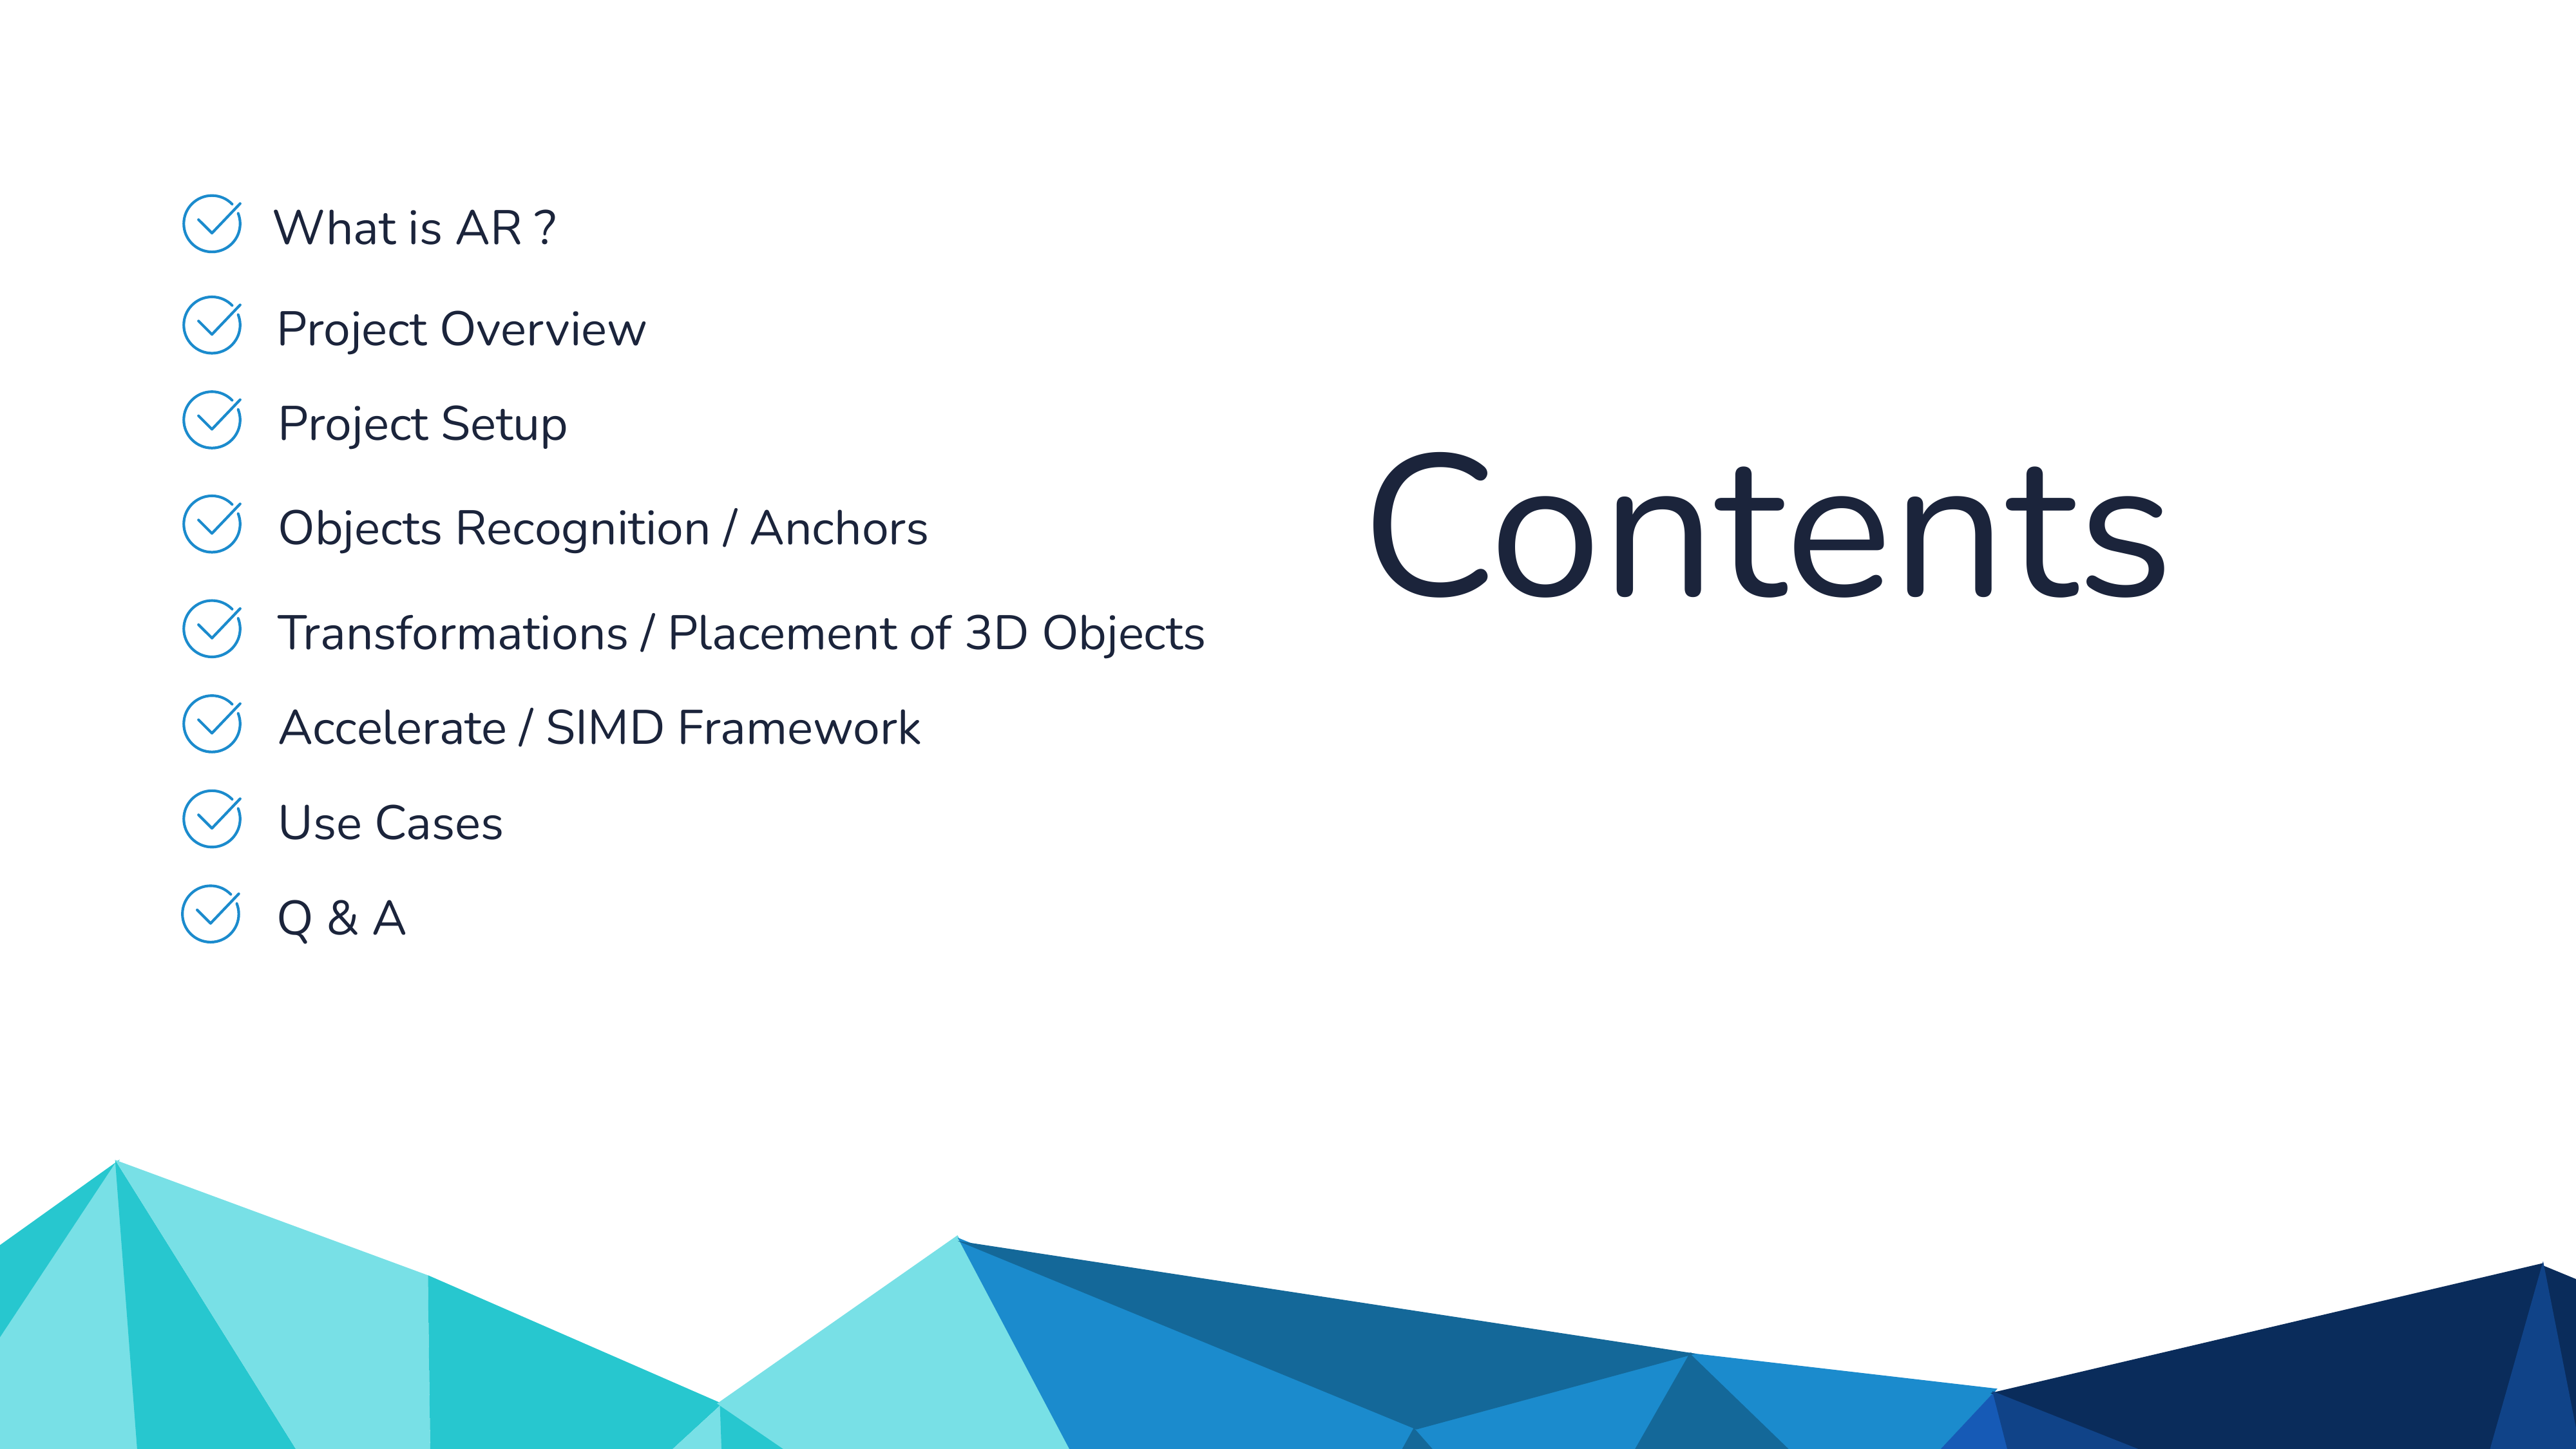

What is AR ?

Project Overview

Project Setup
Contents

Objects Recognition / Anchors

Transformations / Placement of 3D Objects

Accelerate / SIMD Framework

Use Cases

Q & A